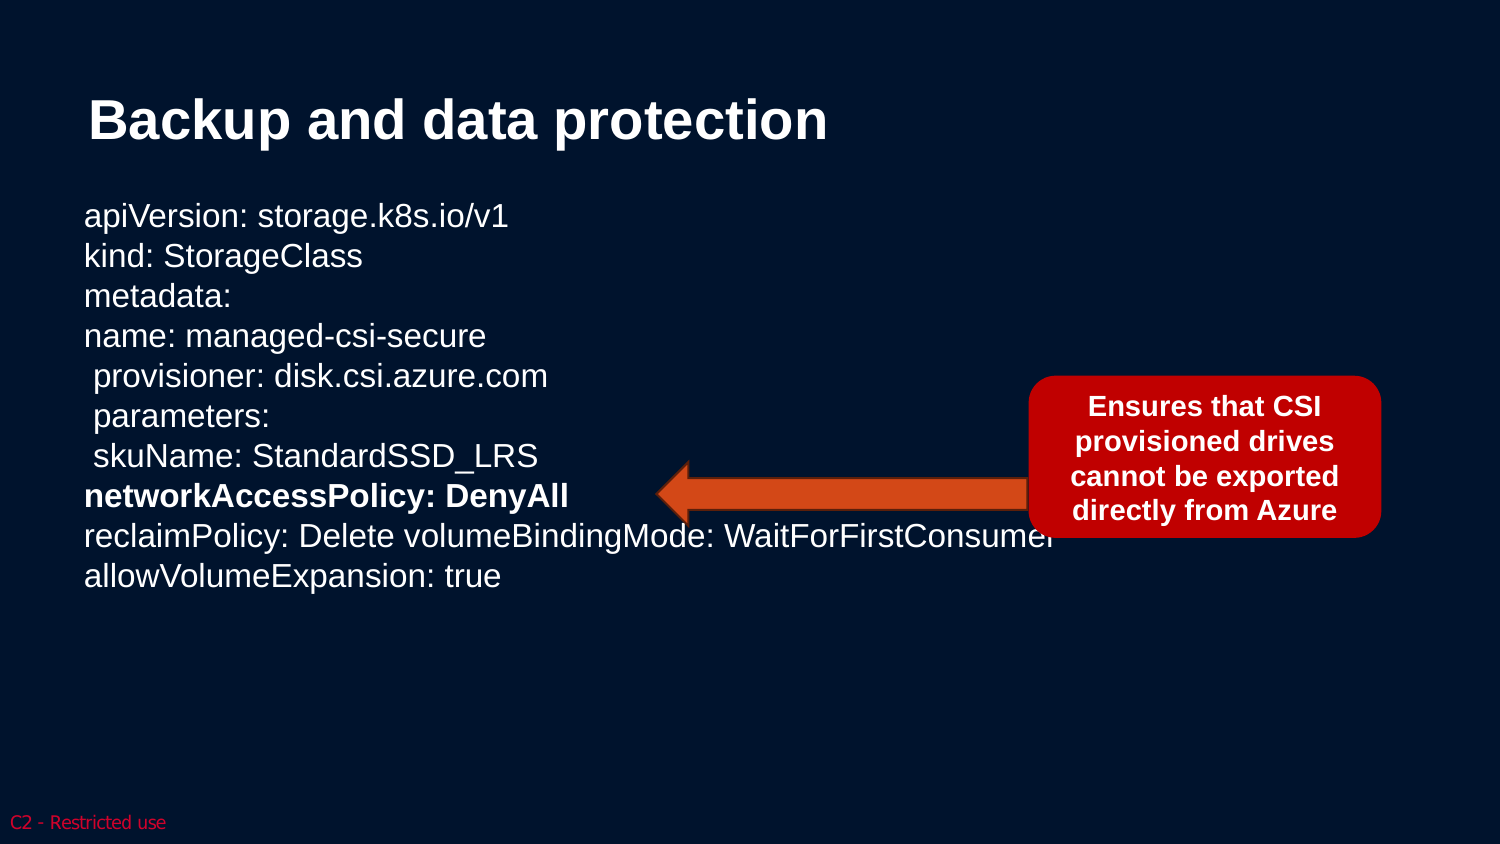

# Backup and data protection
apiVersion: storage.k8s.io/v1
kind: StorageClass
metadata:
name: managed-csi-secure
 provisioner: disk.csi.azure.com
 parameters:
 skuName: StandardSSD_LRS
networkAccessPolicy: DenyAll
reclaimPolicy: Delete volumeBindingMode: WaitForFirstConsumer allowVolumeExpansion: true
Ensures that CSI provisioned drives cannot be exported directly from Azure